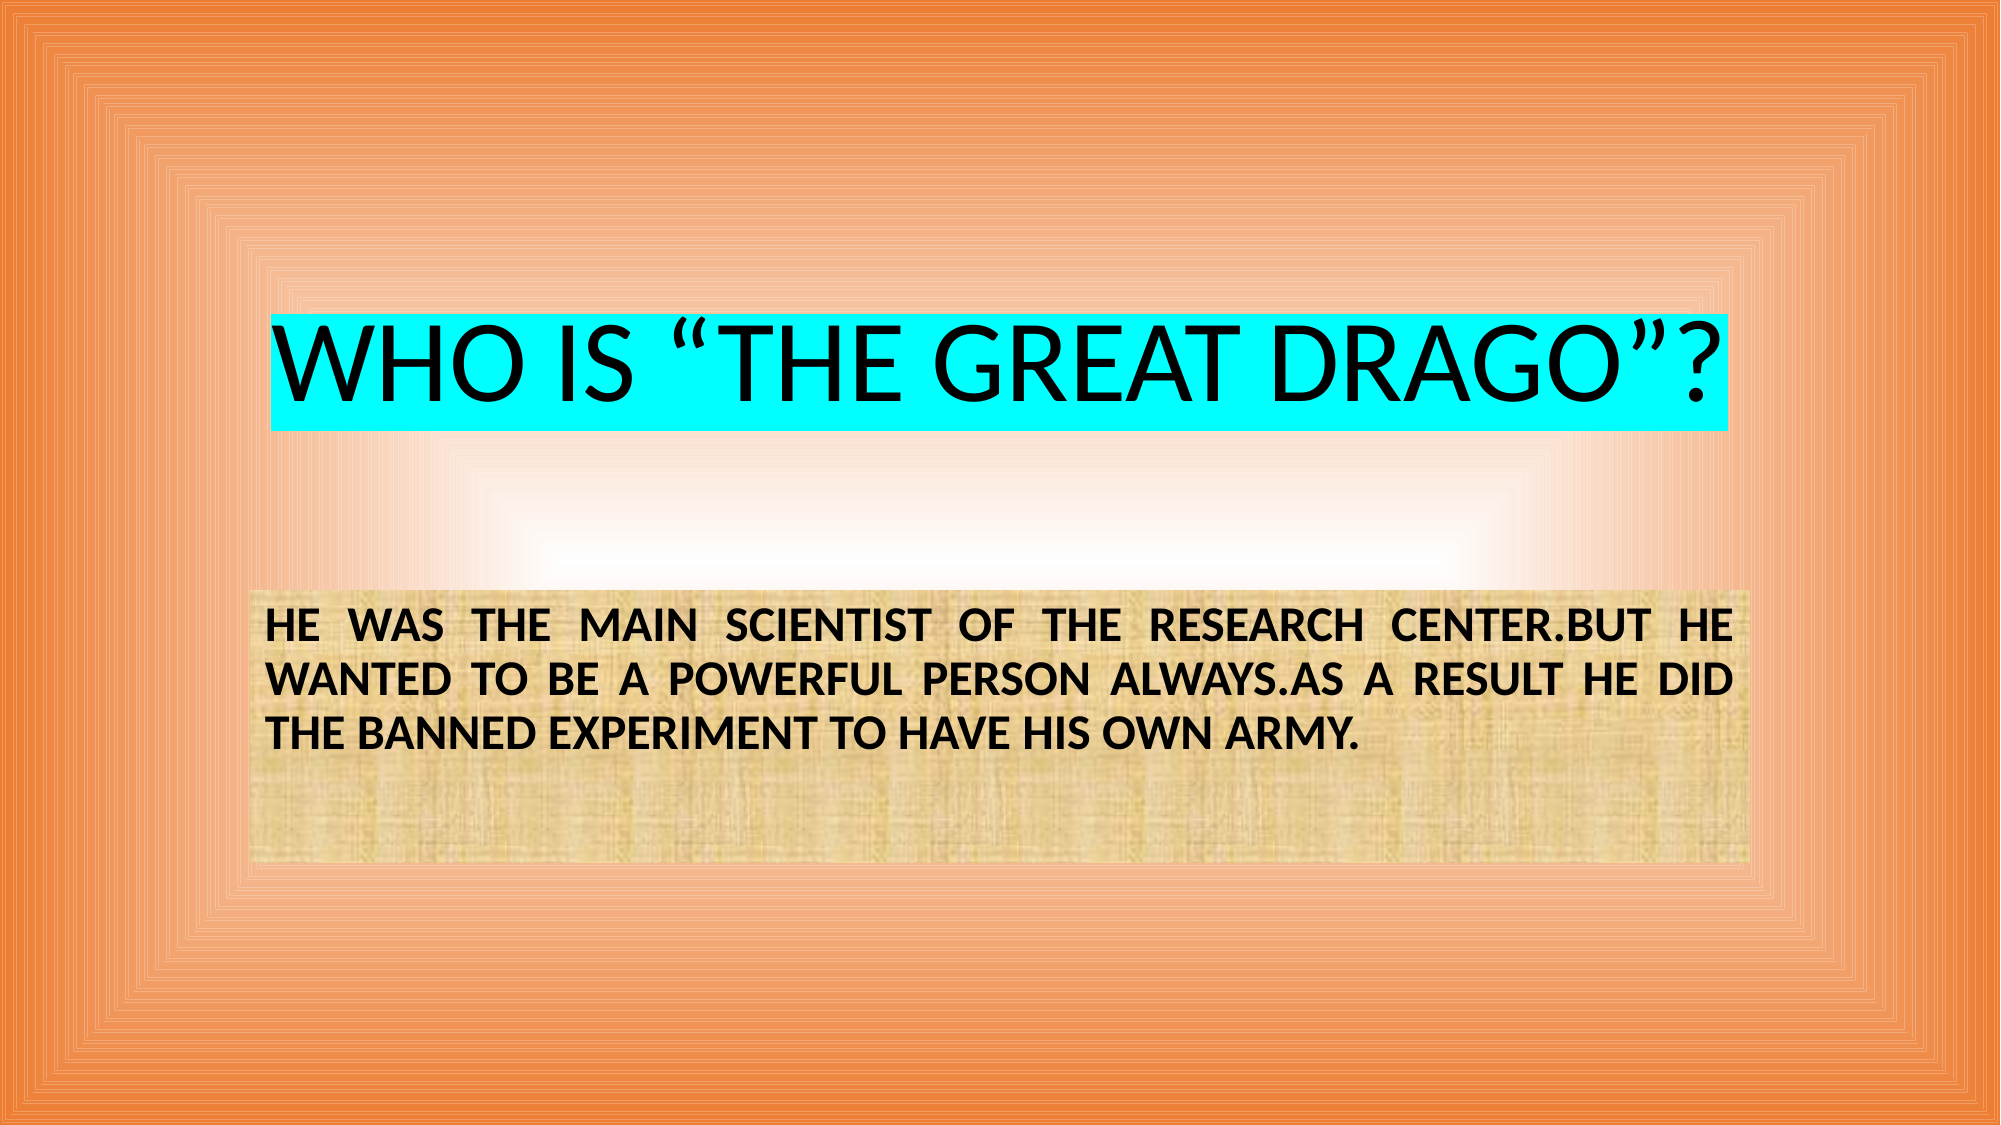

# WHO IS “THE GREAT DRAGO”?
HE WAS THE MAIN SCIENTIST OF THE RESEARCH CENTER.BUT HE WANTED TO BE A POWERFUL PERSON ALWAYS.AS A RESULT HE DID THE BANNED EXPERIMENT TO HAVE HIS OWN ARMY.